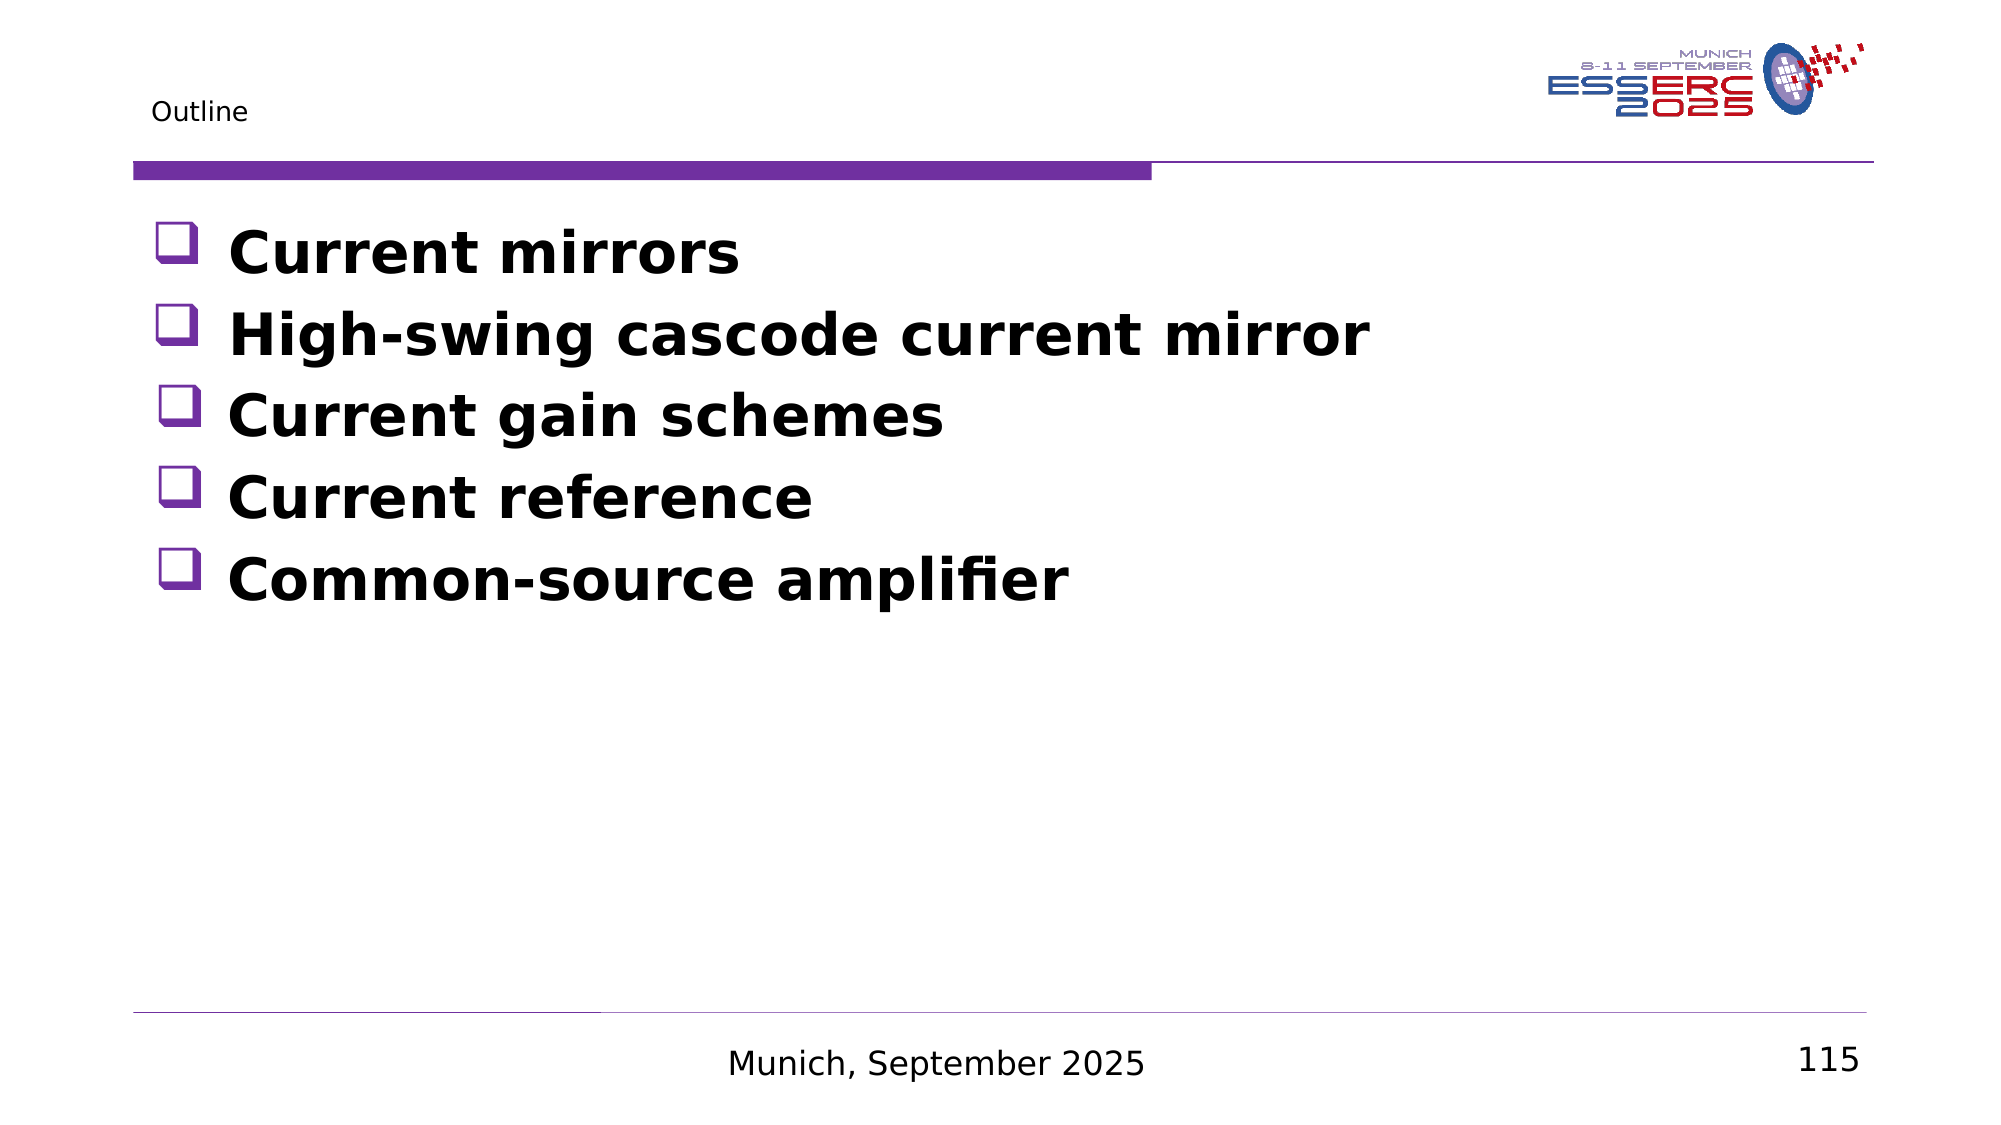

Outline
Current mirrors
High-swing cascode current mirror
 Current gain schemes
 Current reference
 Common-source amplifier